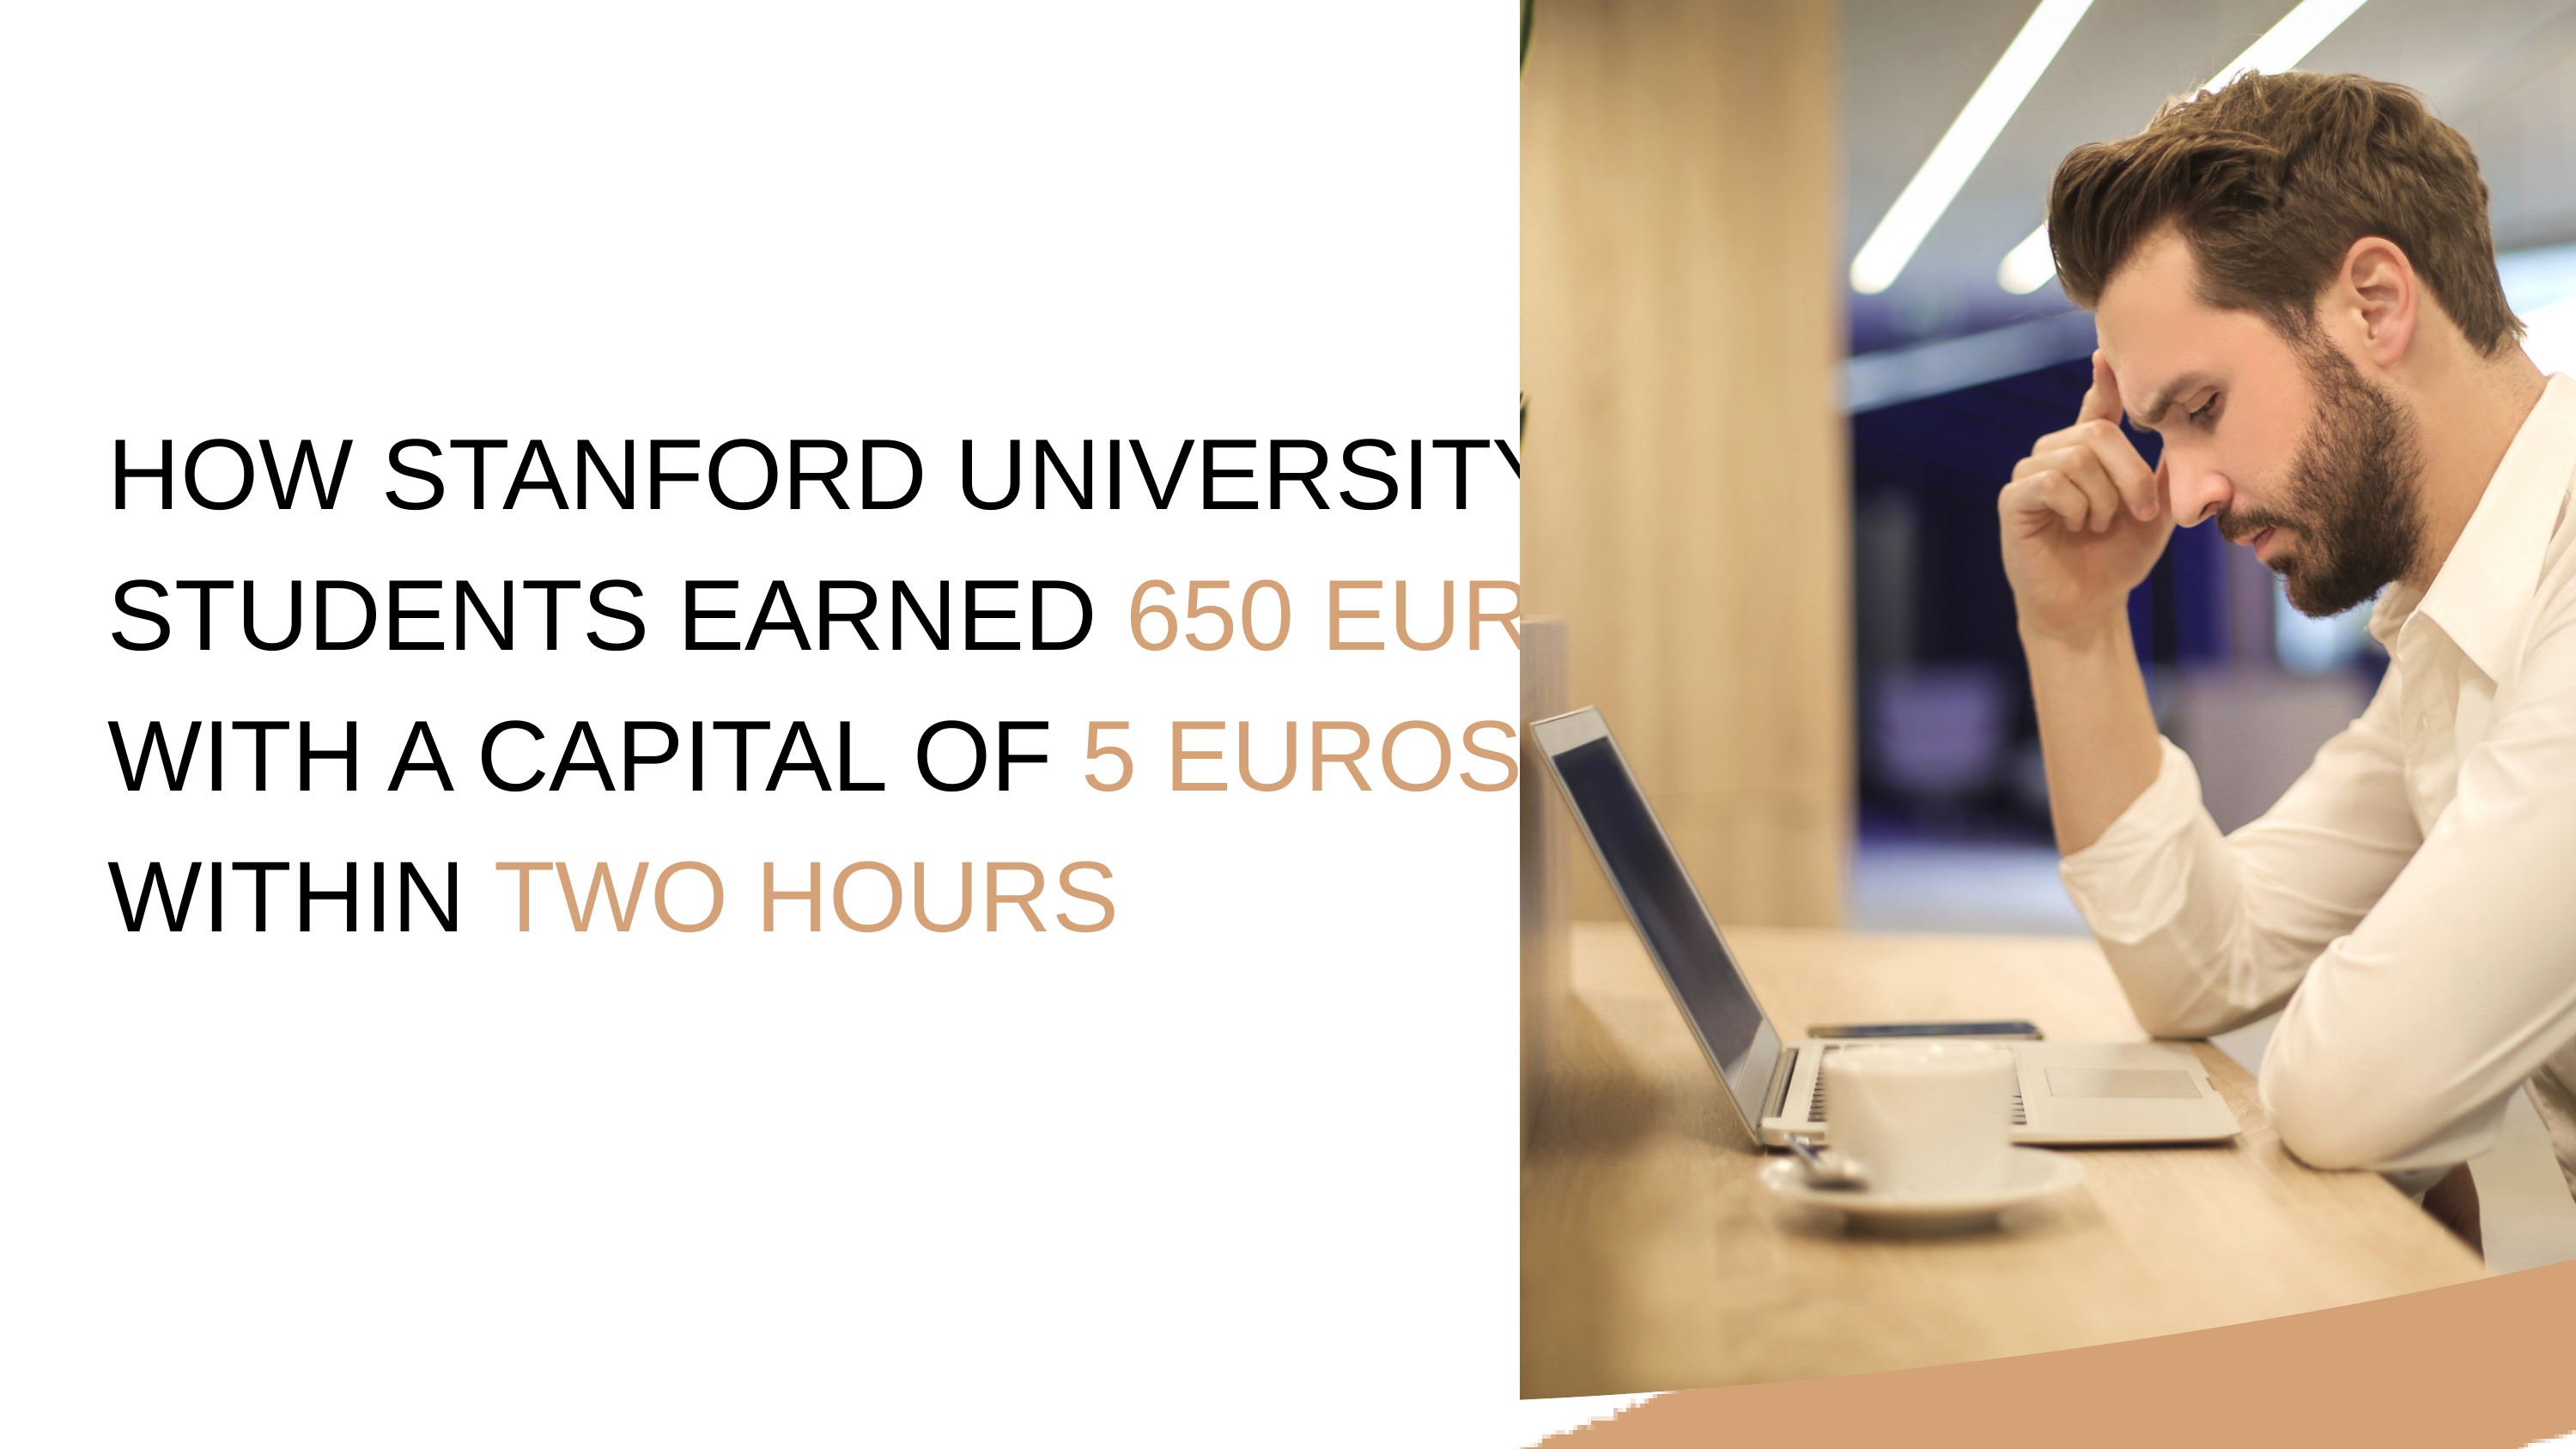

HOW STANFORD UNIVERSITY STUDENTS EARNED 650 EUROS WITH A CAPITAL OF 5 EUROS WITHIN TWO HOURS